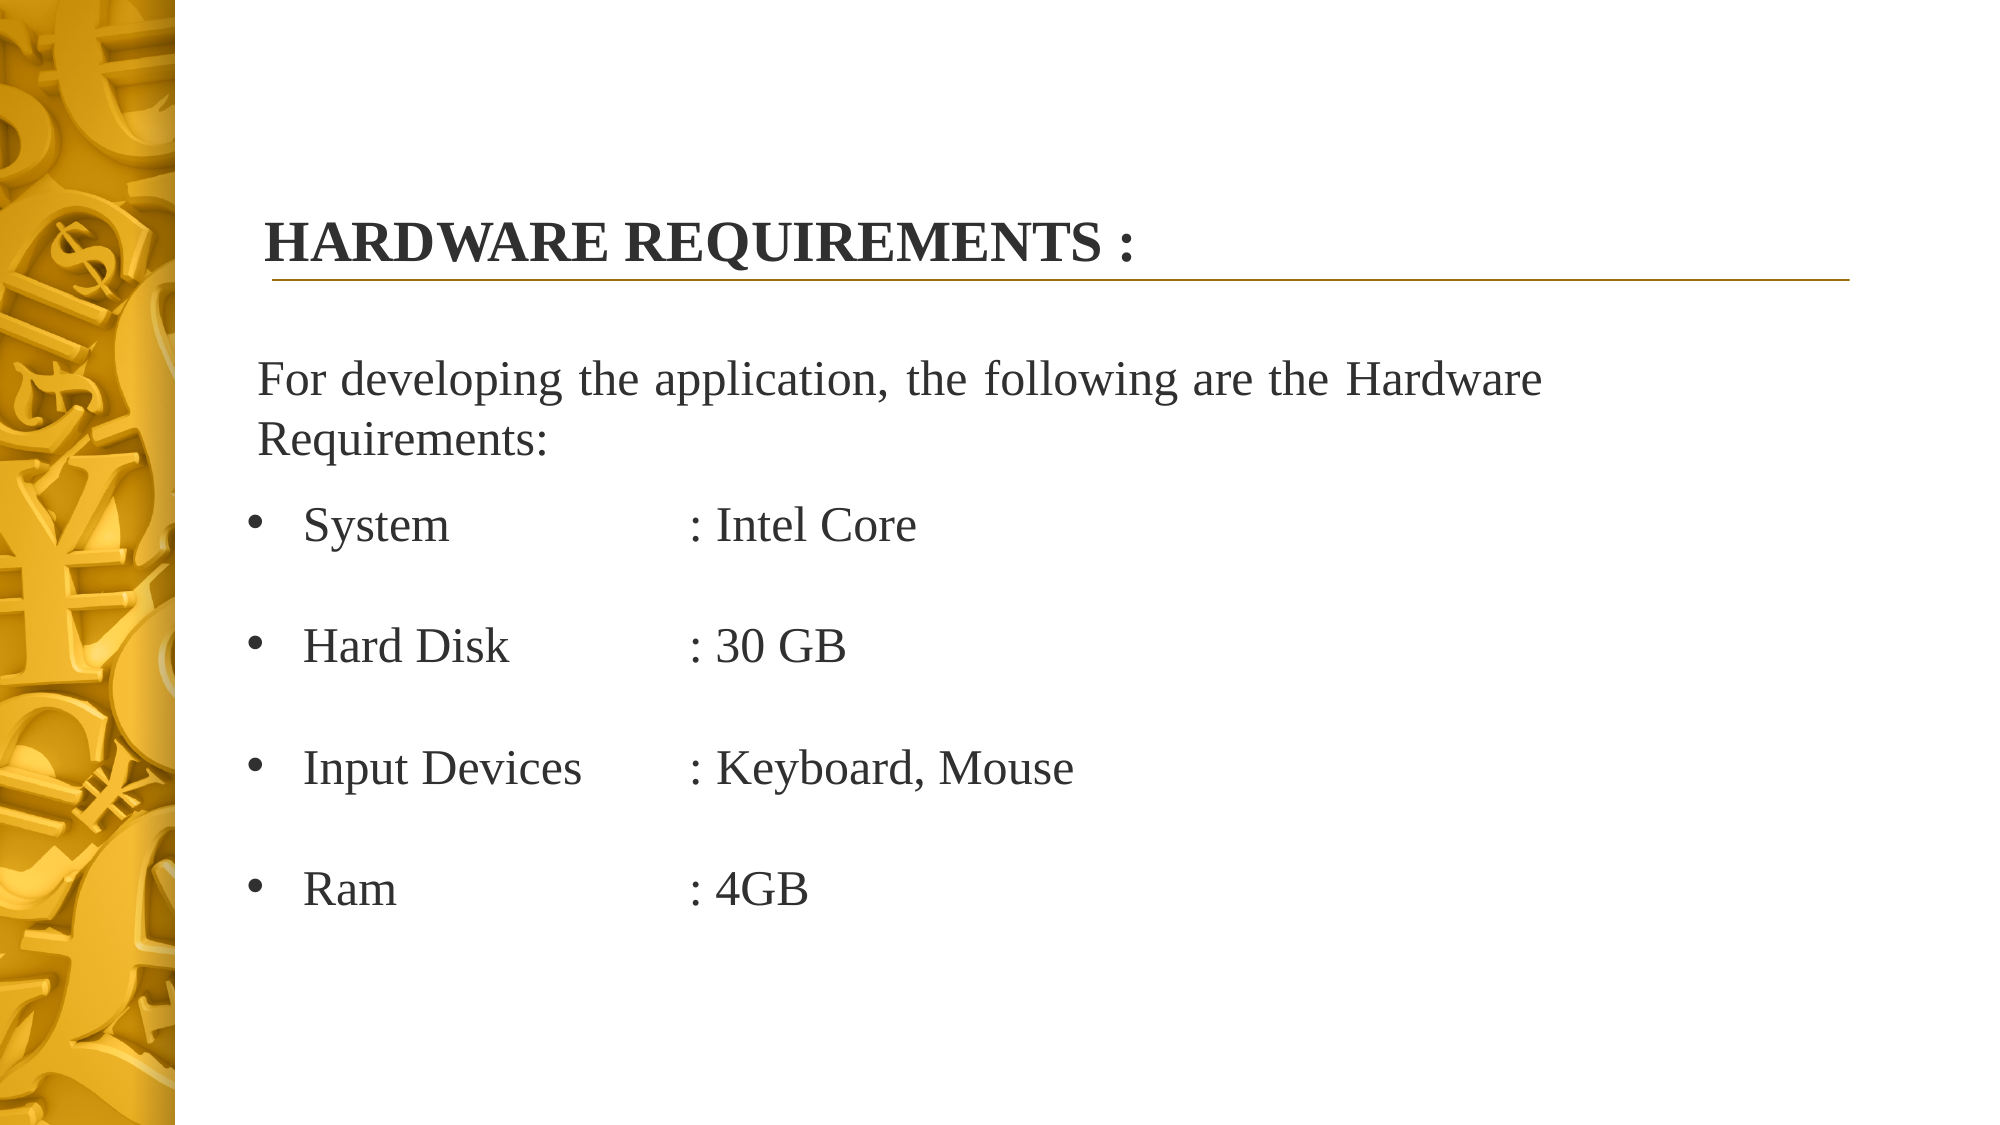

# HARDWARE REQUIREMENTS :
For developing the application, the following are the Hardware Requirements:
System	: Intel Core

Hard Disk	: 30 GB

Input Devices	: Keyboard, Mouse

Ram	: 4GB